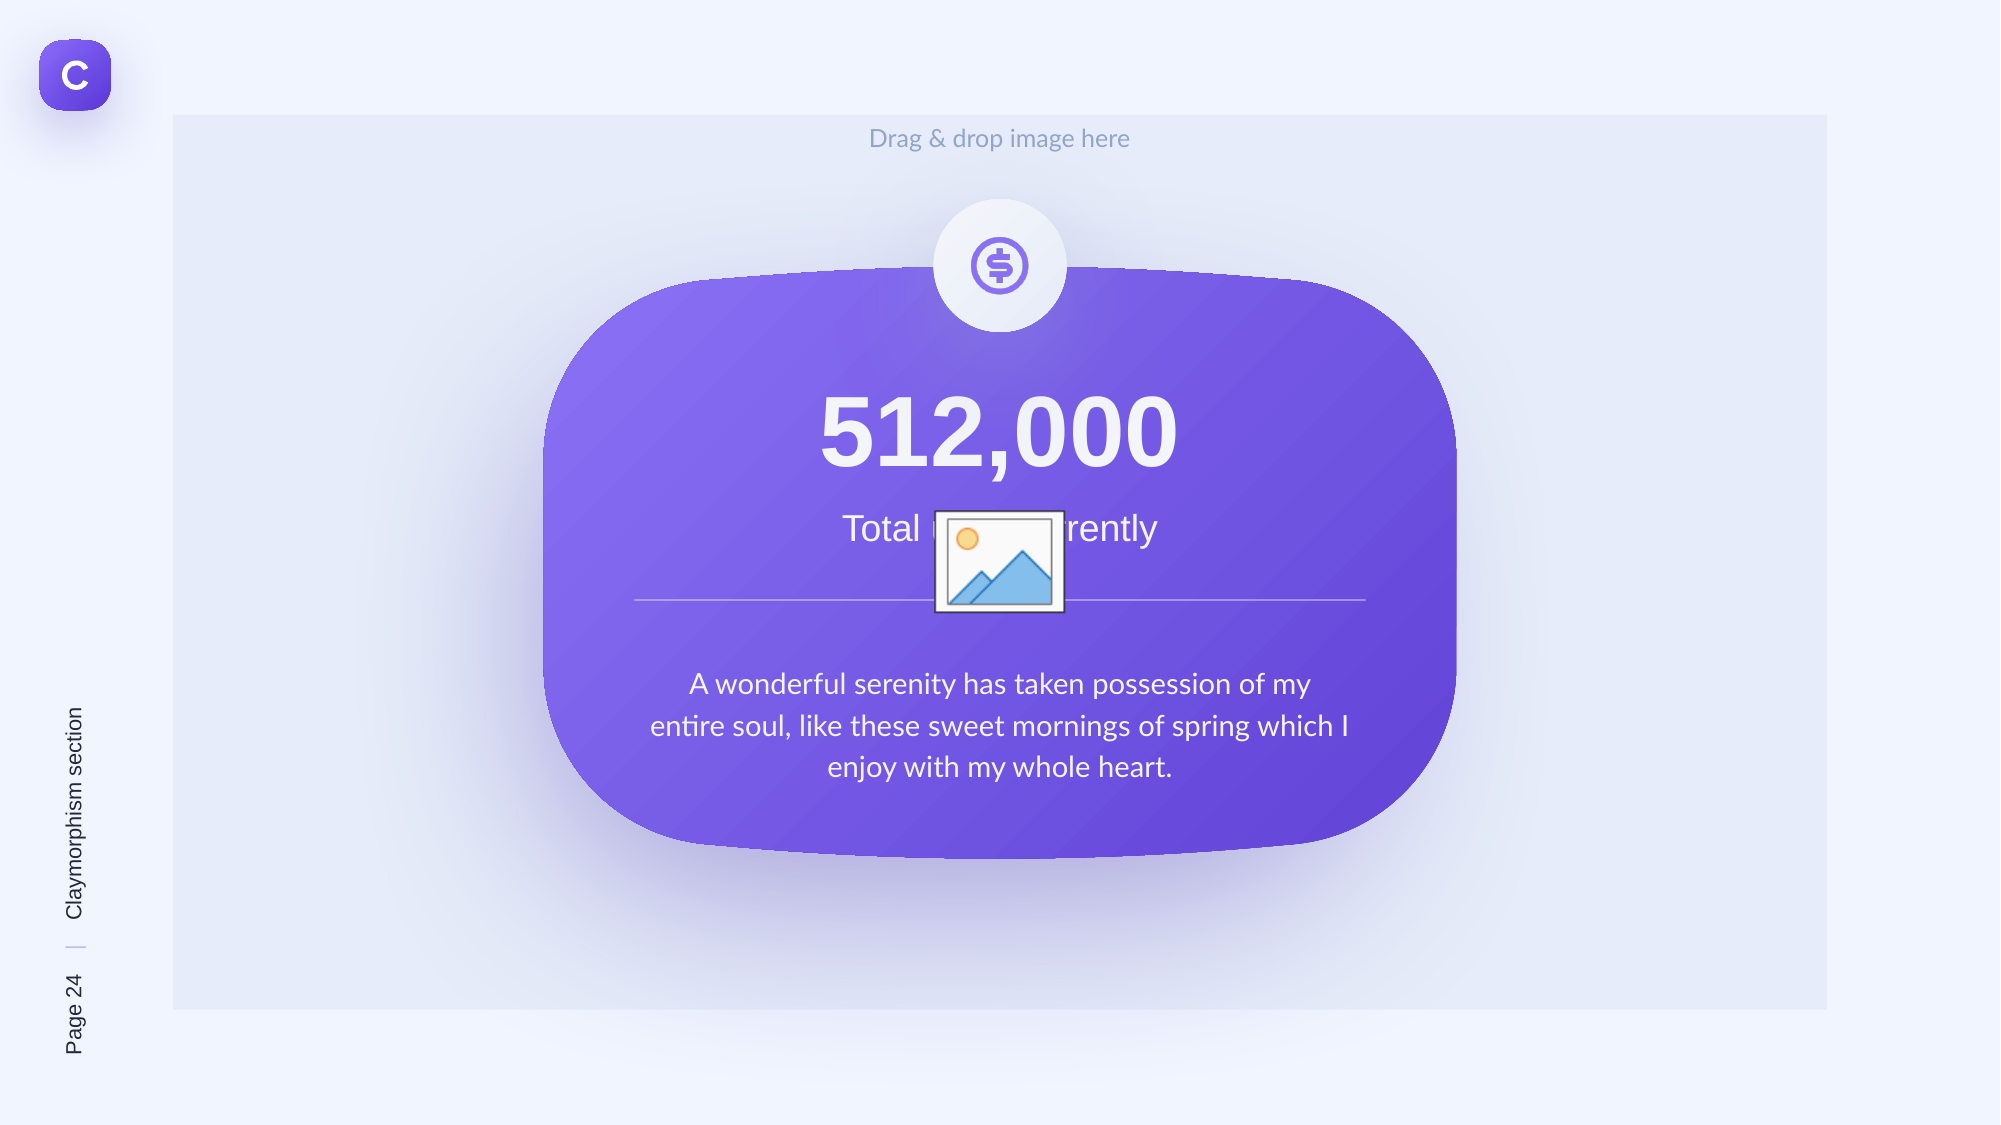

512,000
Total user currently
A wonderful serenity has taken possession of my entire soul, like these sweet mornings of spring which I enjoy with my whole heart.